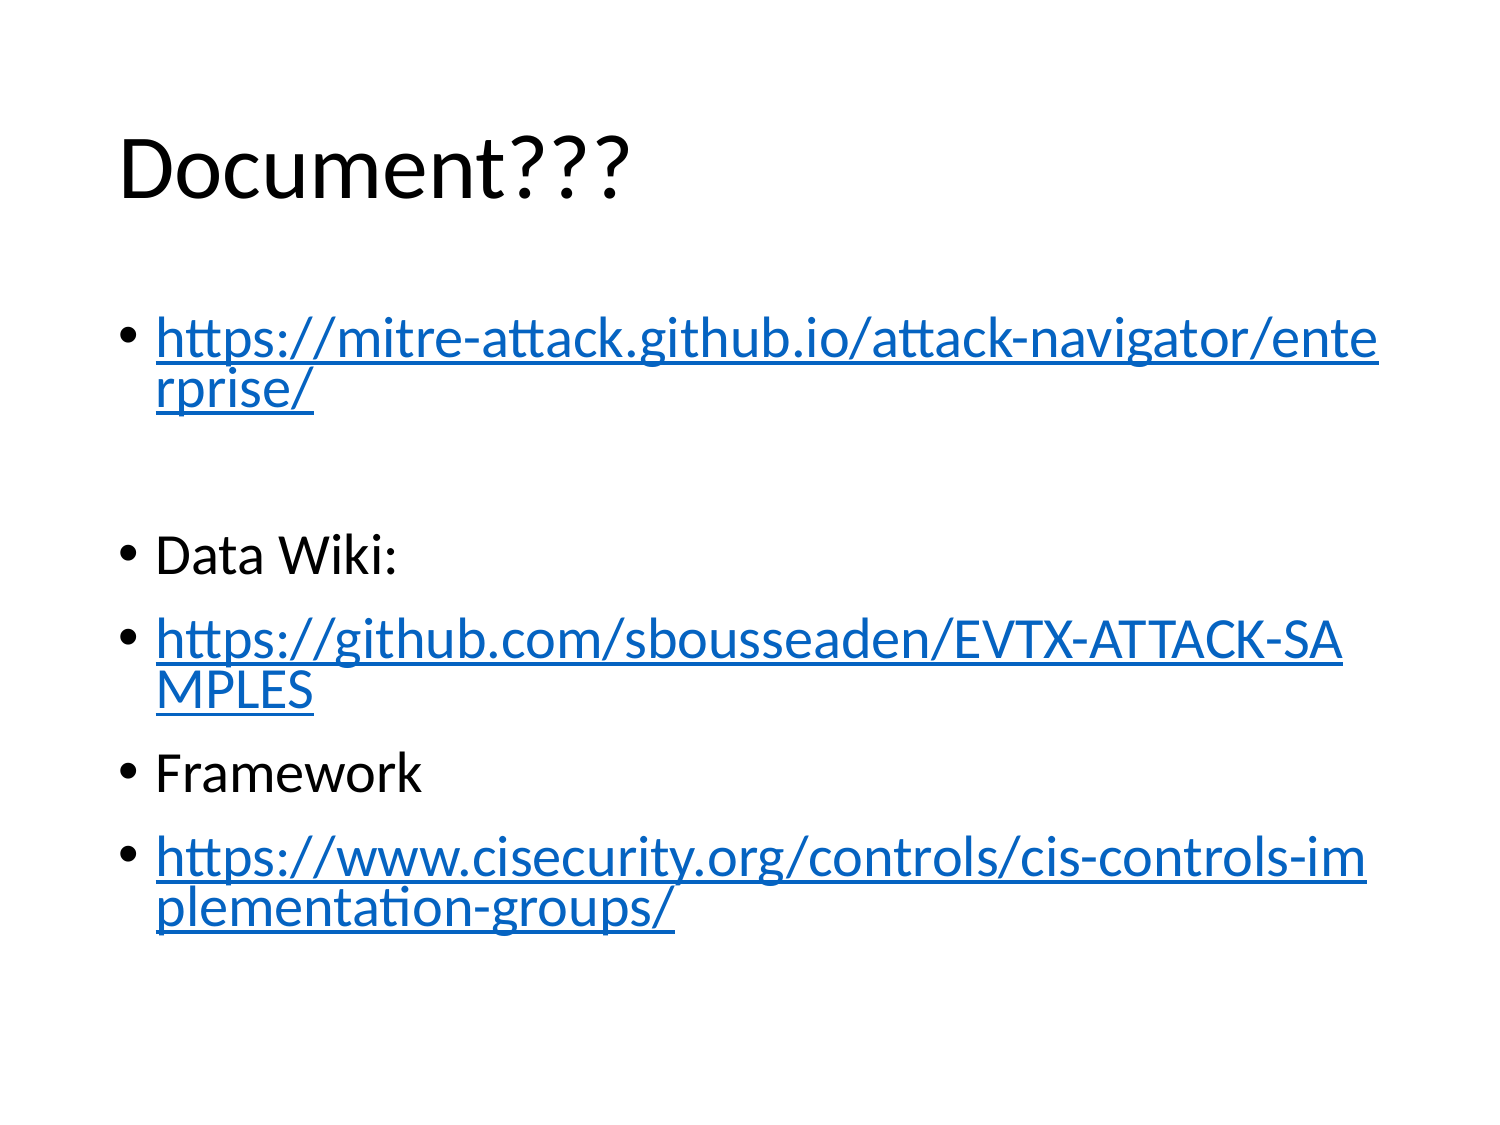

# Document???
https://mitre-attack.github.io/attack-navigator/enterprise/

Data Wiki:
https://github.com/sbousseaden/EVTX-ATTACK-SAMPLES
Framework
https://www.cisecurity.org/controls/cis-controls-implementation-groups/